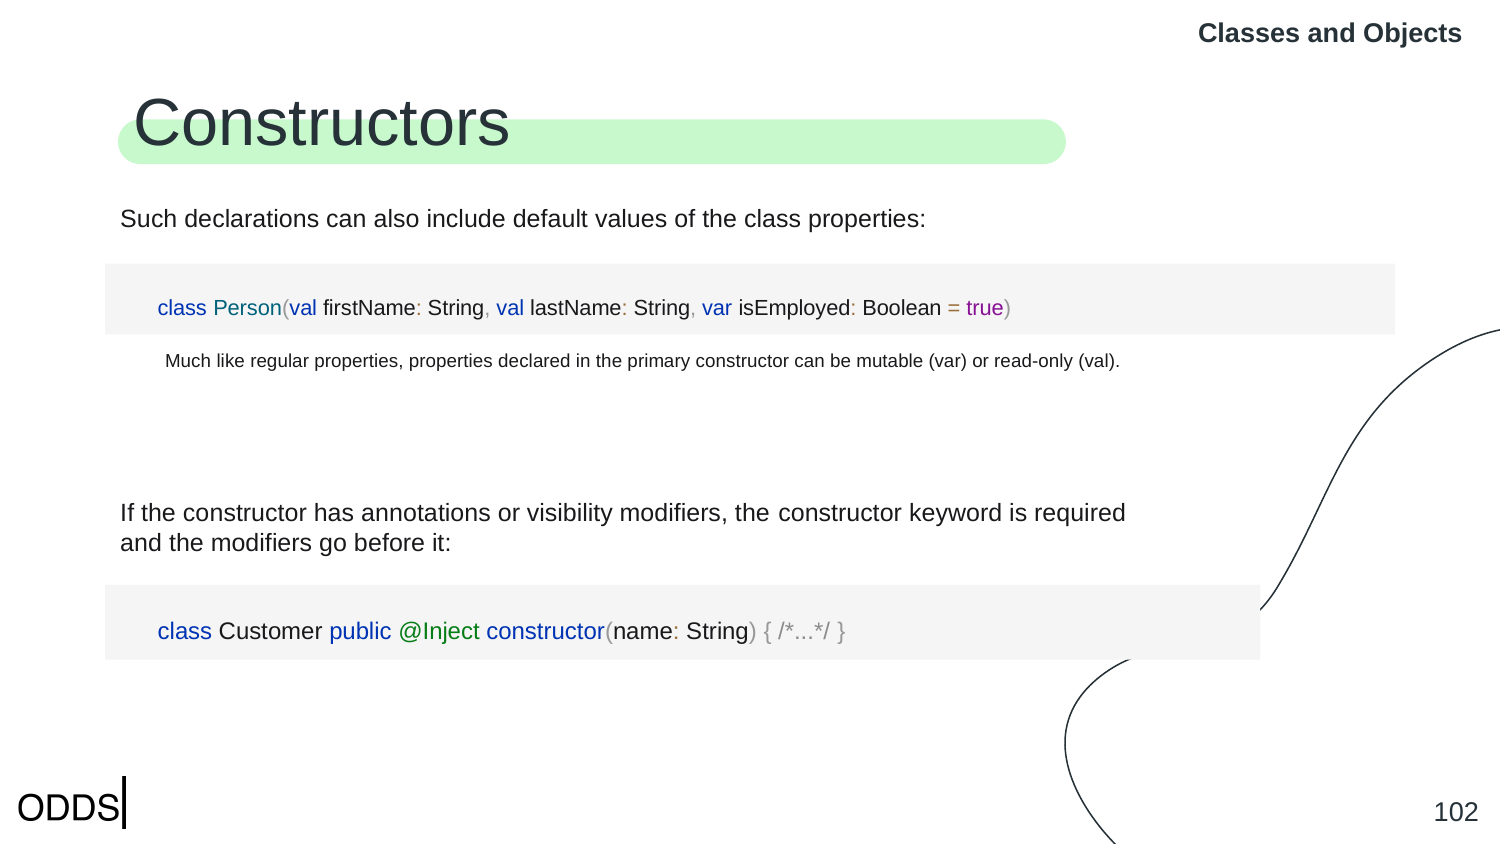

Classes and Objects

# Constructors﻿
Such declarations can also include default values of the class properties:
class Person(val firstName: String, val lastName: String, var isEmployed: Boolean = true)
Much like regular properties, properties declared in the primary constructor can be mutable (var) or read-only (val).
If the constructor has annotations or visibility modifiers, the constructor keyword is required and the modifiers go before it:
class Customer public @Inject constructor(name: String) { /*...*/ }
102